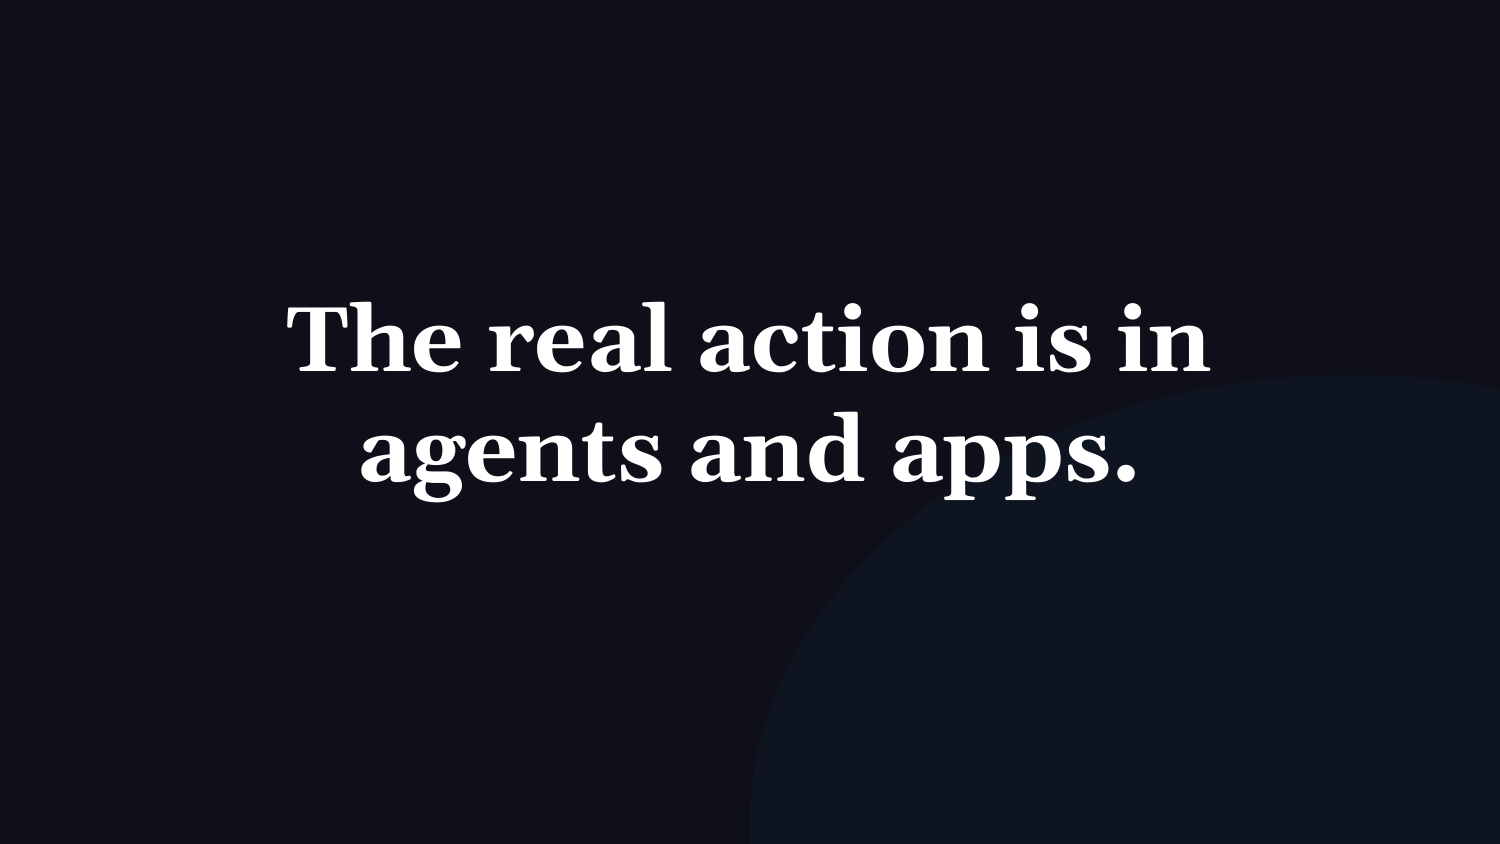

The real action is in
agents and apps.